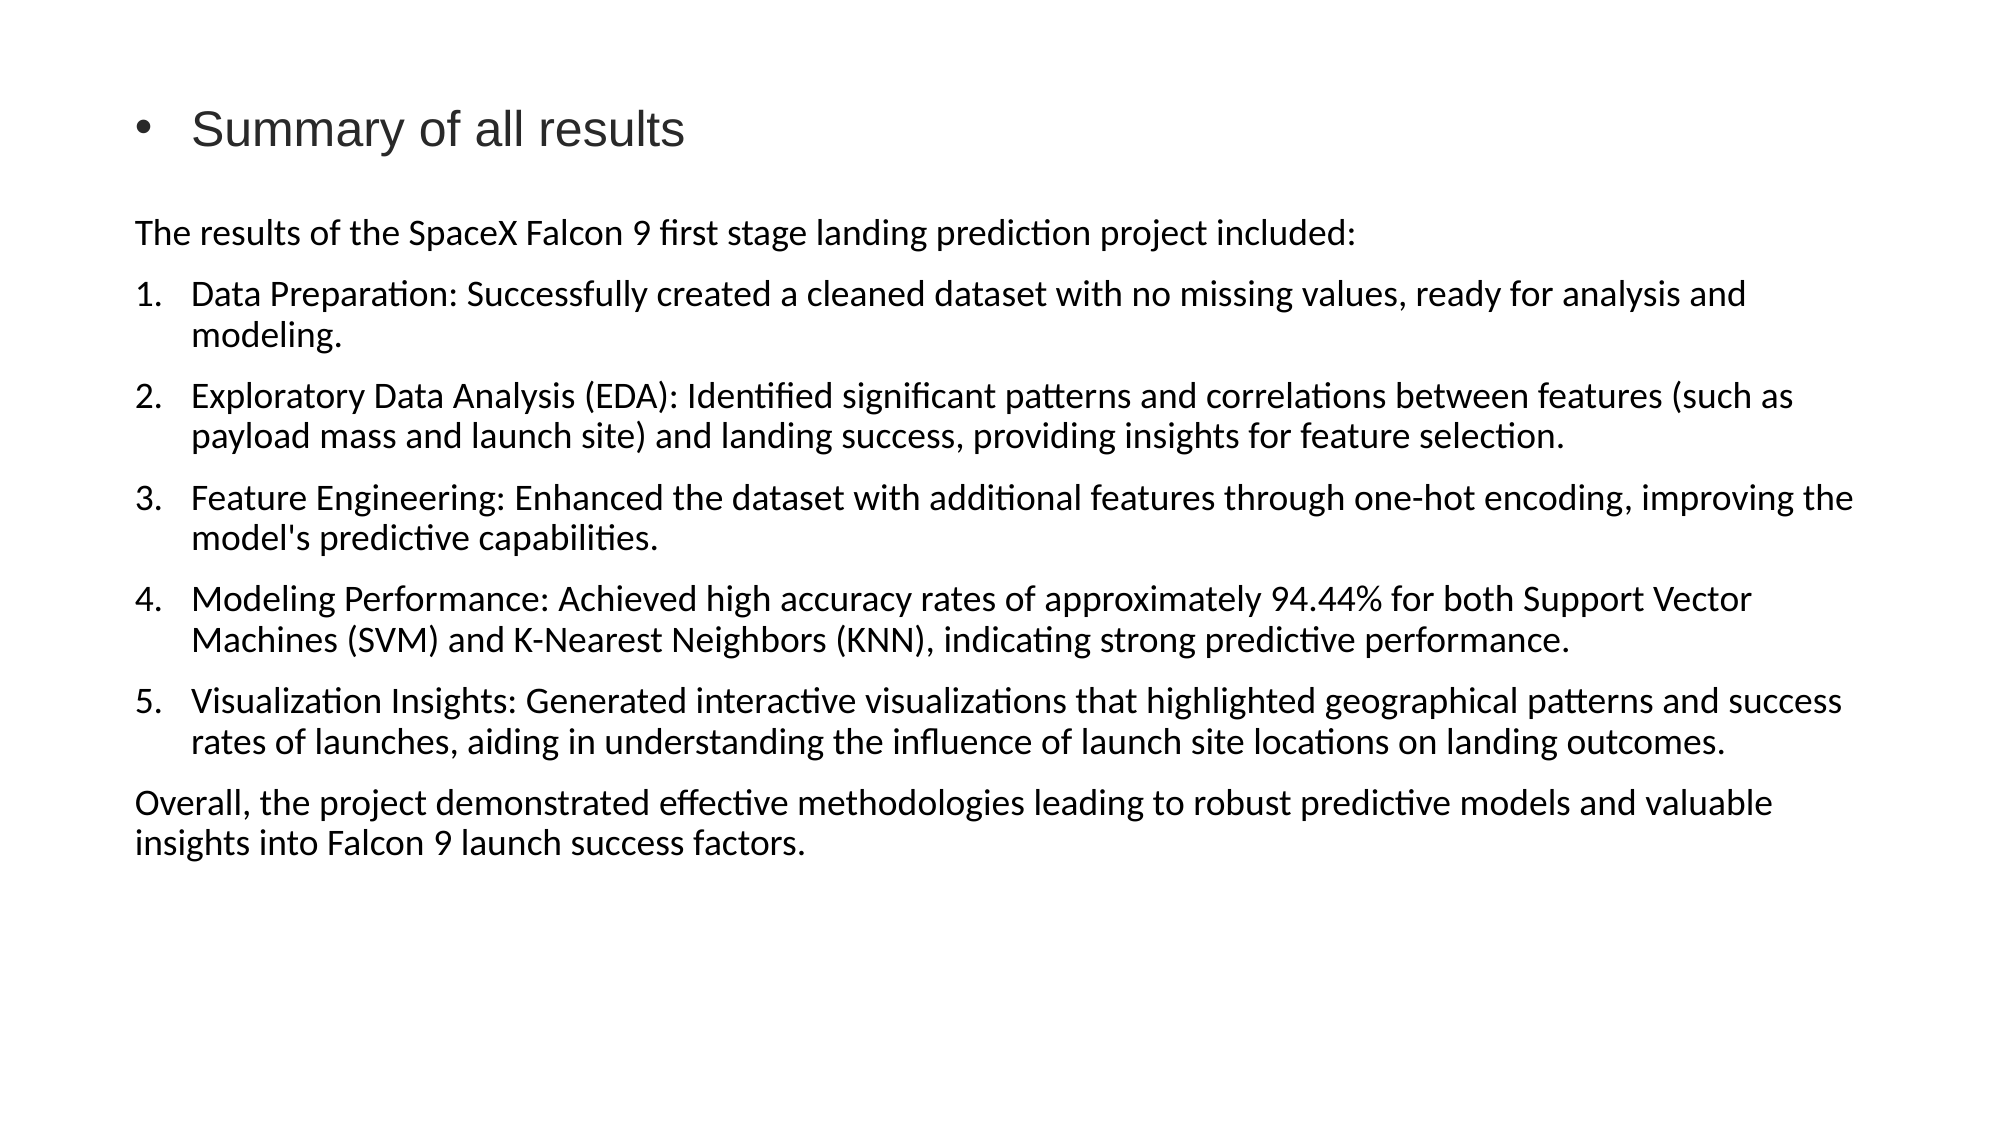

# Summary of all results
The results of the SpaceX Falcon 9 first stage landing prediction project included:
Data Preparation: Successfully created a cleaned dataset with no missing values, ready for analysis and modeling.
Exploratory Data Analysis (EDA): Identified significant patterns and correlations between features (such as payload mass and launch site) and landing success, providing insights for feature selection.
Feature Engineering: Enhanced the dataset with additional features through one-hot encoding, improving the model's predictive capabilities.
Modeling Performance: Achieved high accuracy rates of approximately 94.44% for both Support Vector Machines (SVM) and K-Nearest Neighbors (KNN), indicating strong predictive performance.
Visualization Insights: Generated interactive visualizations that highlighted geographical patterns and success rates of launches, aiding in understanding the influence of launch site locations on landing outcomes.
Overall, the project demonstrated effective methodologies leading to robust predictive models and valuable insights into Falcon 9 launch success factors.